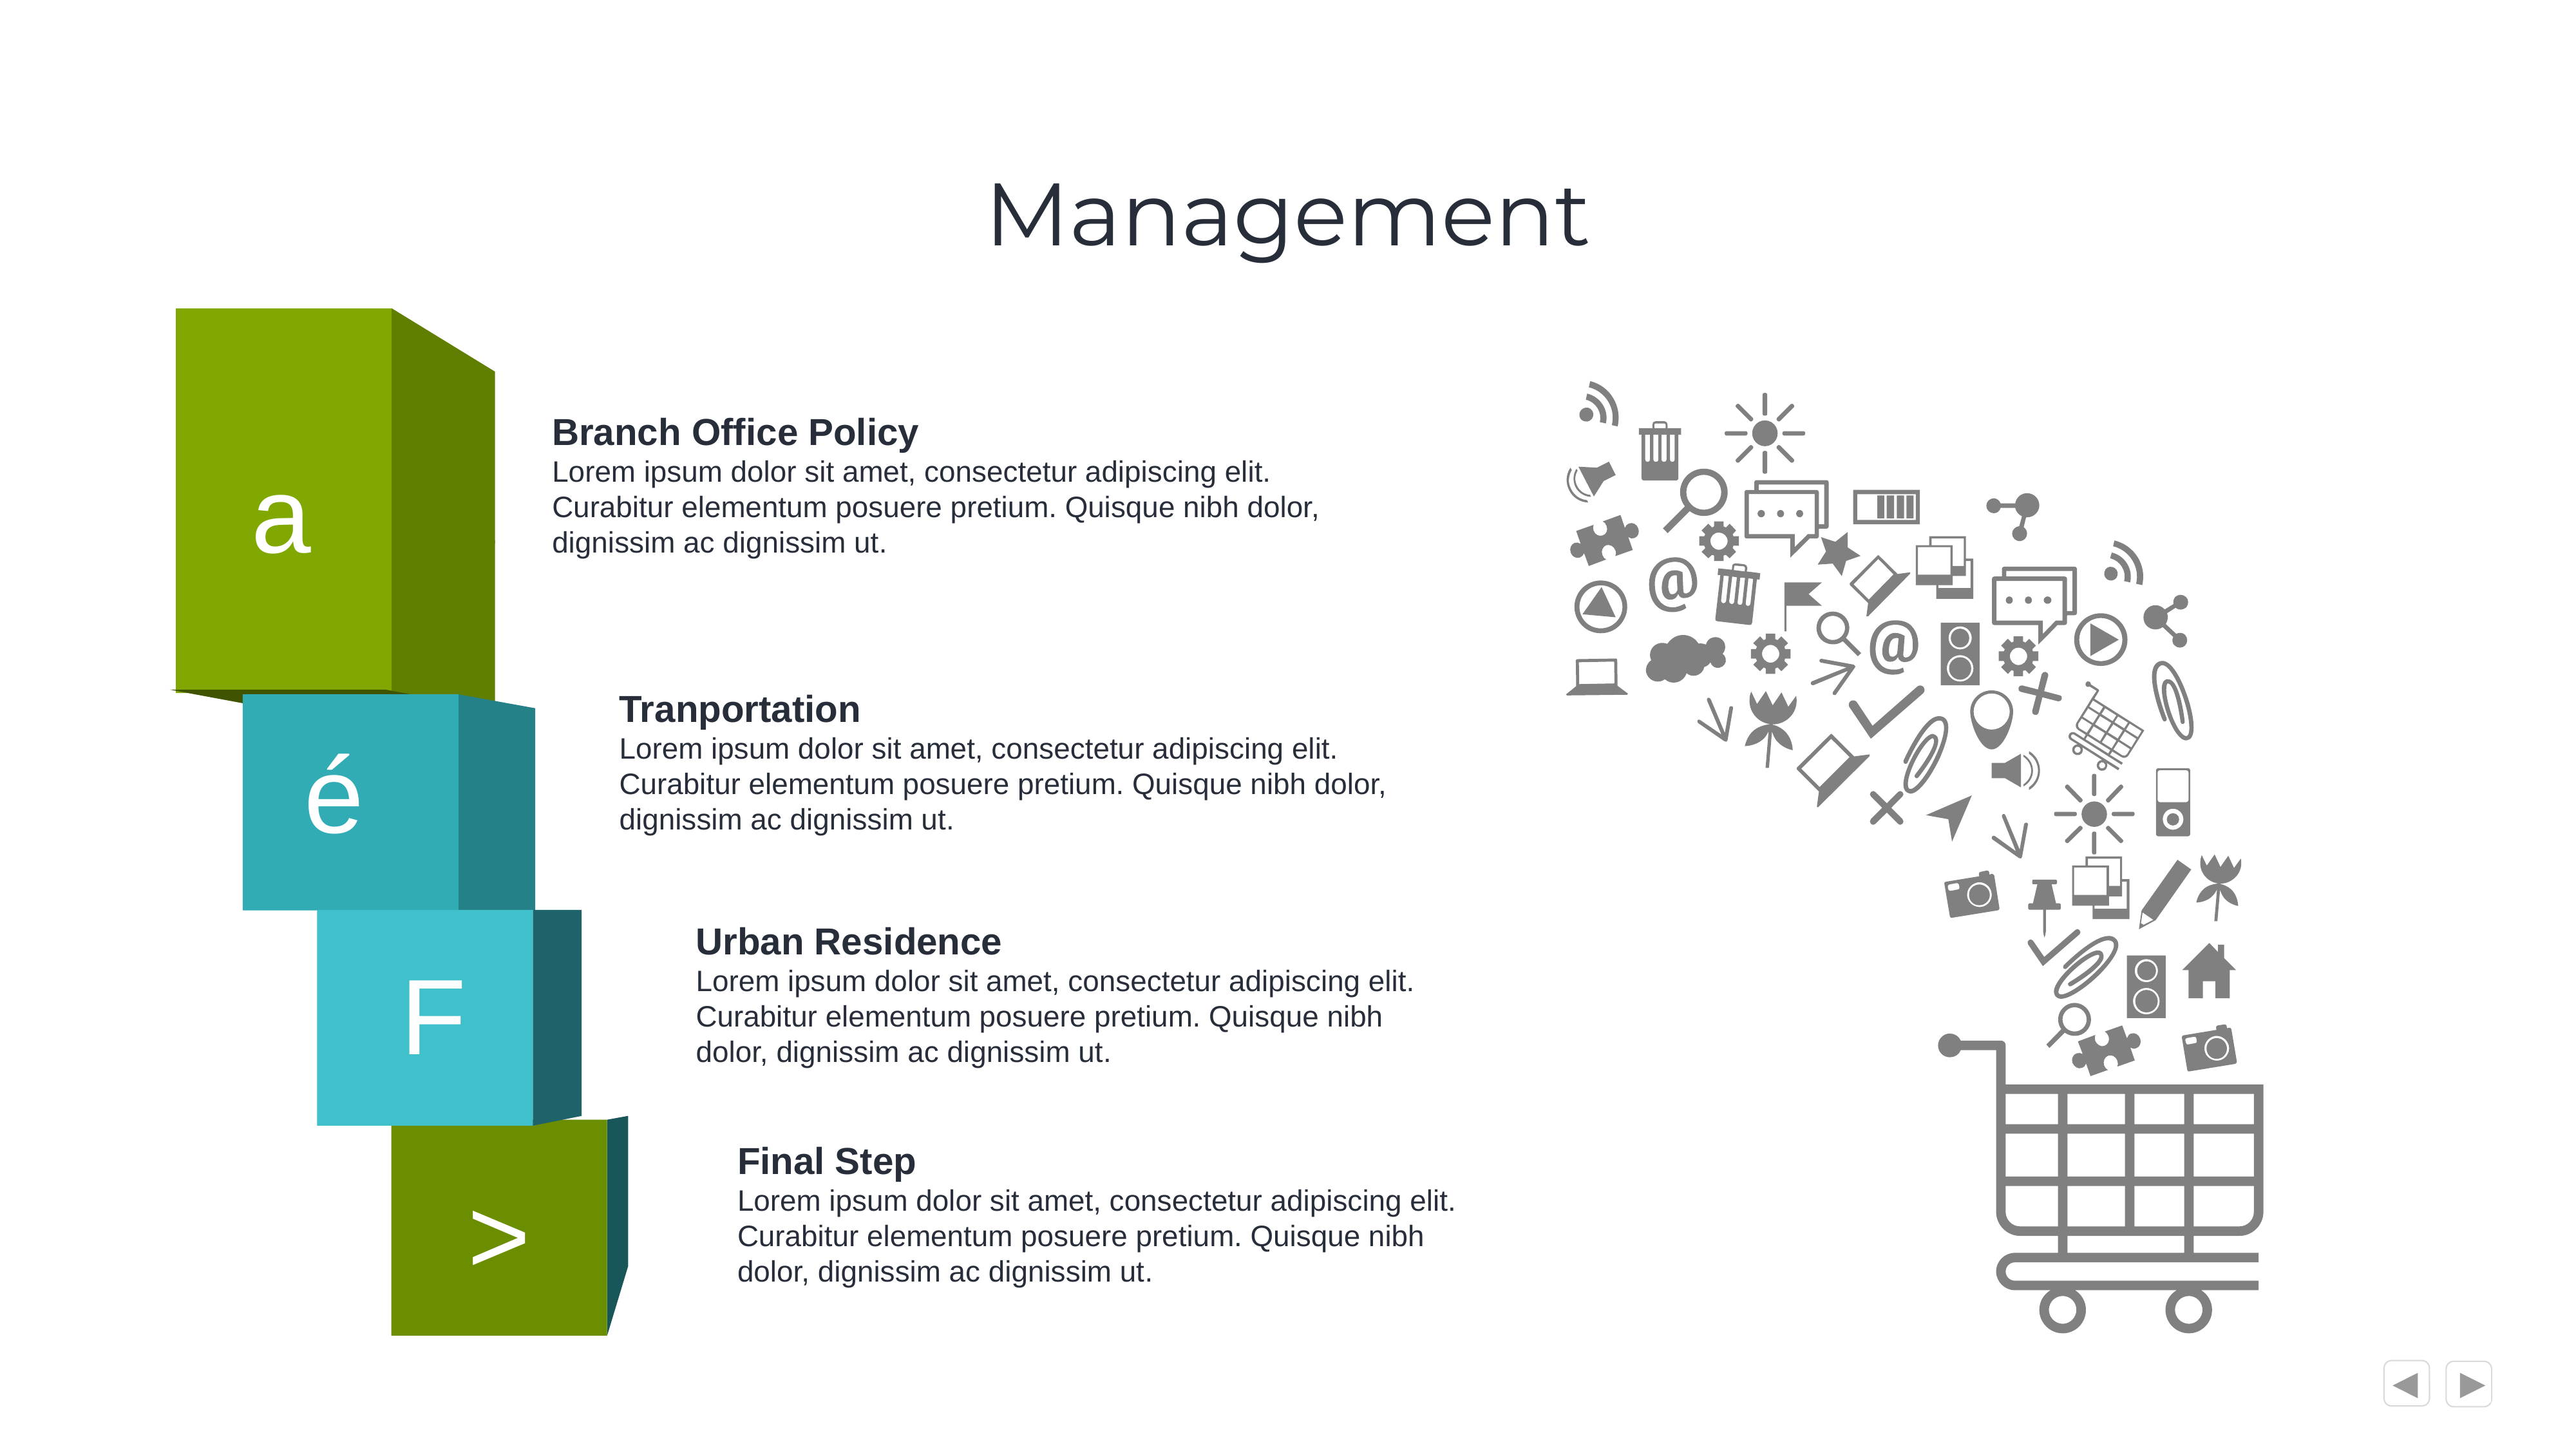

# Management

Branch Office Policy
Lorem ipsum dolor sit amet, consectetur adipiscing elit. Curabitur elementum posuere pretium. Quisque nibh dolor, dignissim ac dignissim ut.
a
Tranportation
Lorem ipsum dolor sit amet, consectetur adipiscing elit. Curabitur elementum posuere pretium. Quisque nibh dolor, dignissim ac dignissim ut.
é
Urban Residence
Lorem ipsum dolor sit amet, consectetur adipiscing elit. Curabitur elementum posuere pretium. Quisque nibh dolor, dignissim ac dignissim ut.
F
Final Step
Lorem ipsum dolor sit amet, consectetur adipiscing elit. Curabitur elementum posuere pretium. Quisque nibh dolor, dignissim ac dignissim ut.
>